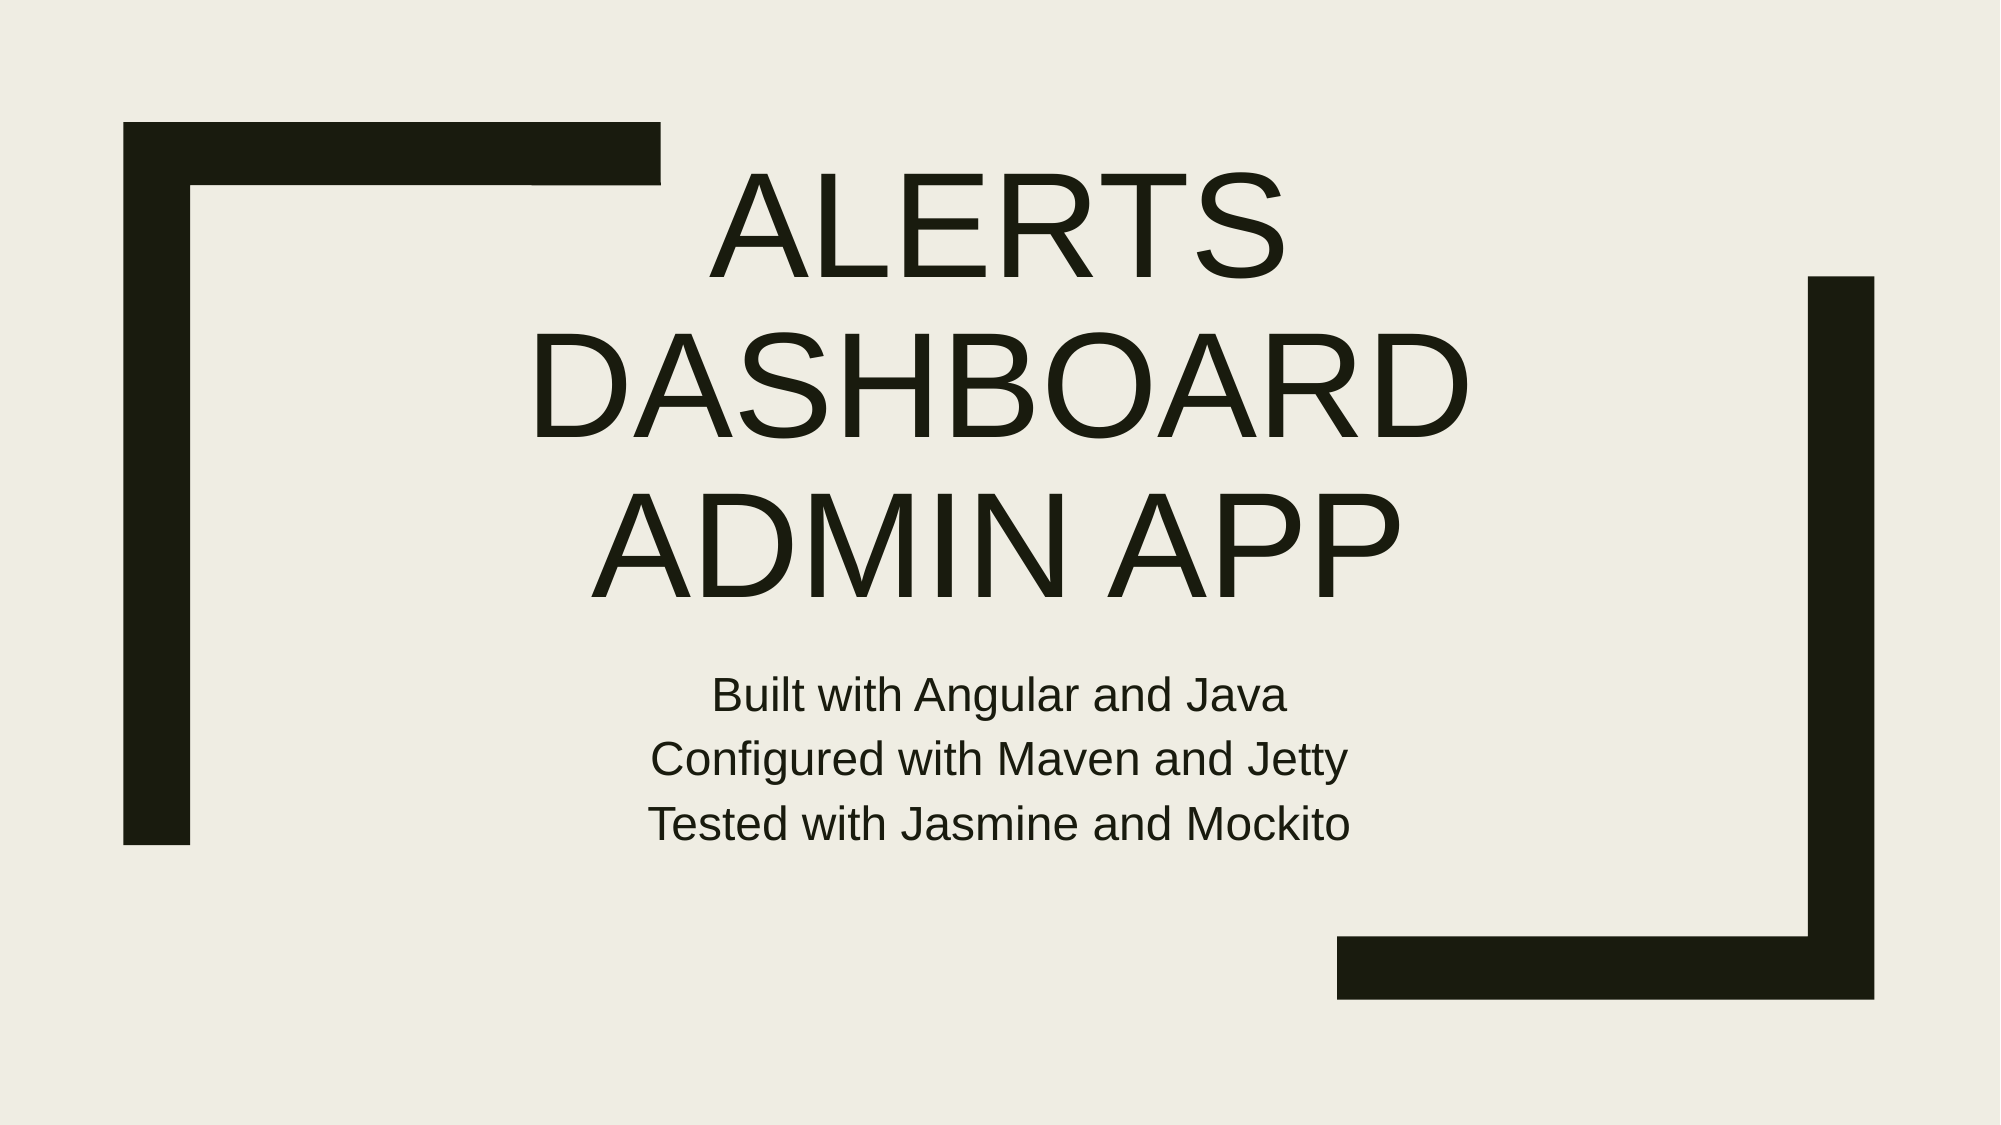

# Alerts Dashboard Admin APp
Built with Angular and Java
Configured with Maven and Jetty
Tested with Jasmine and Mockito